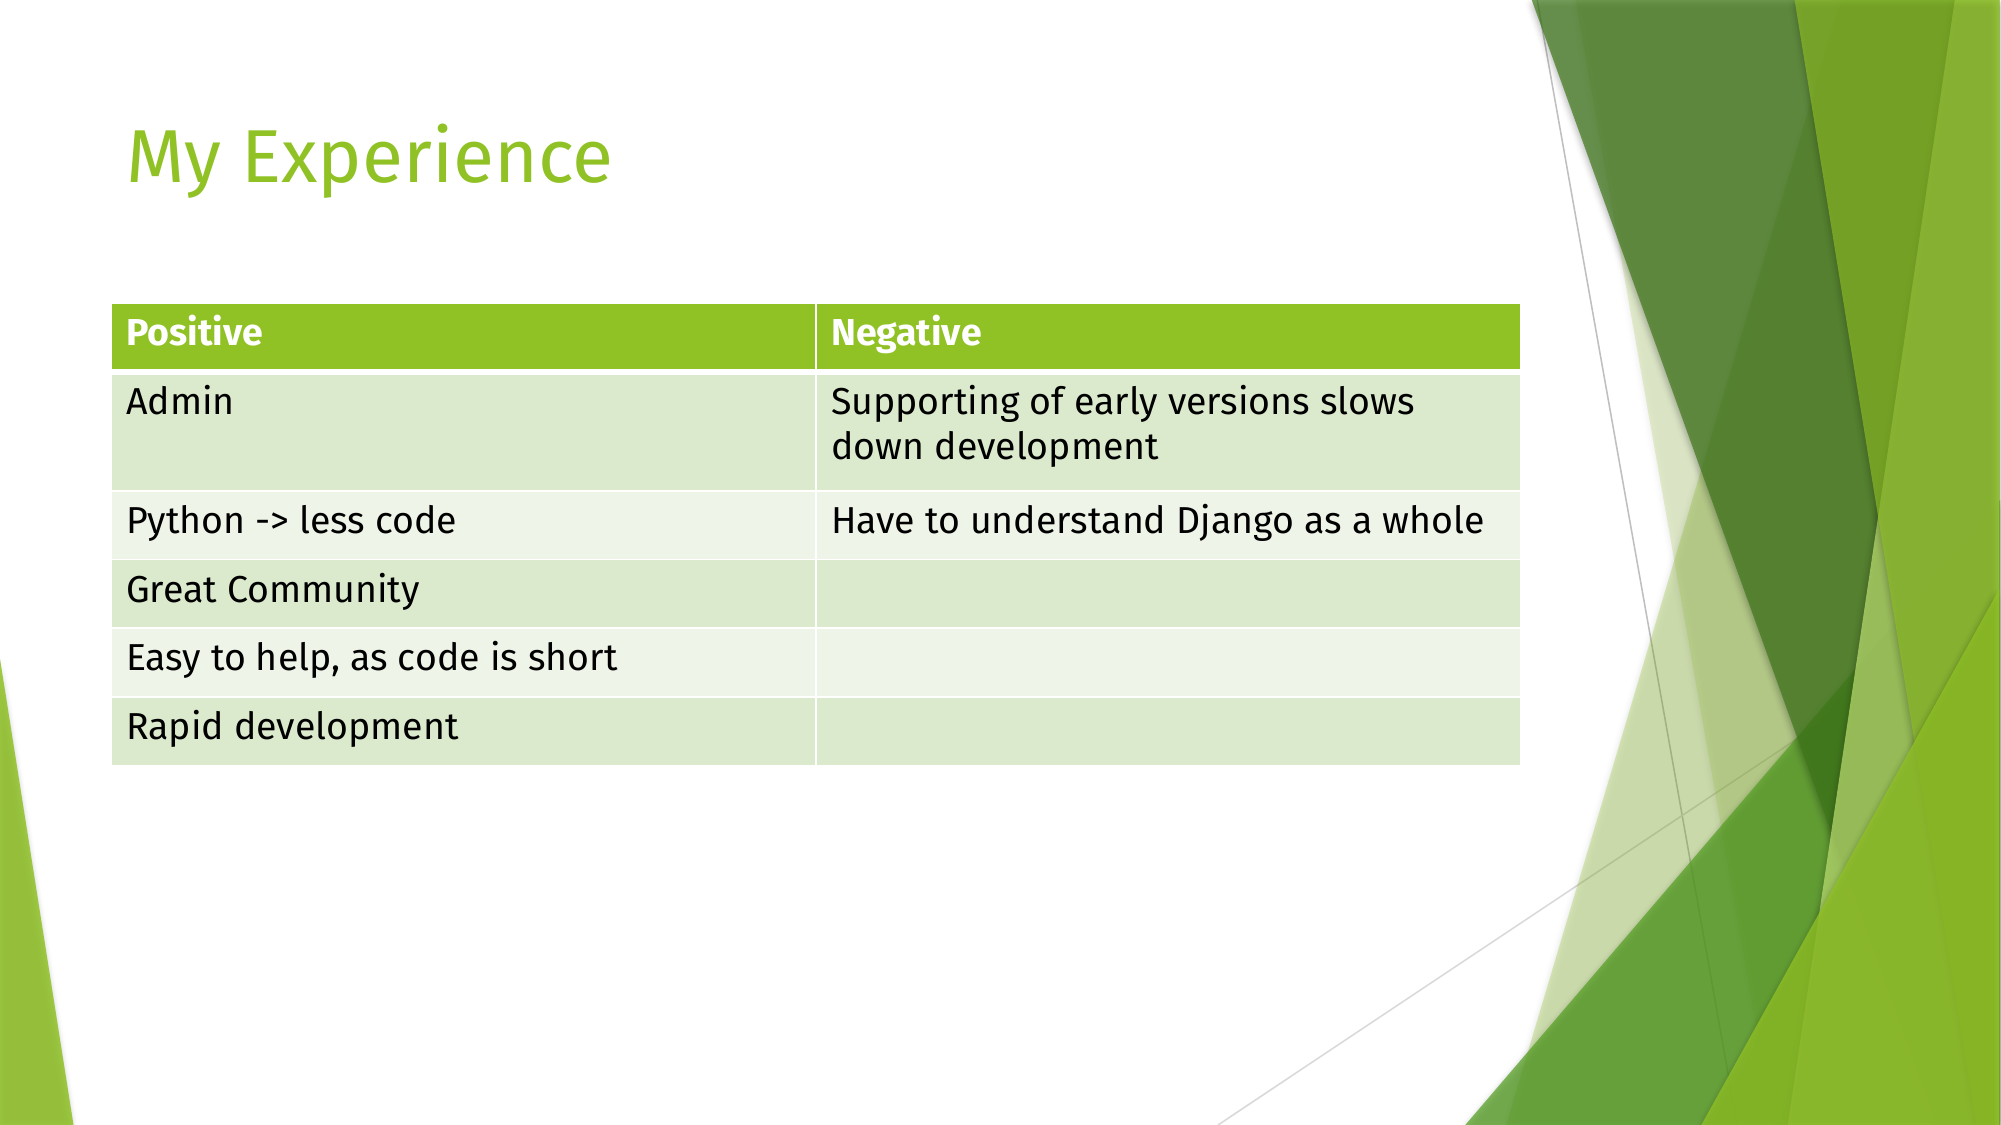

# My Experience
| Positive | Negative |
| --- | --- |
| Admin | Supporting of early versions slows down development |
| Python -> less code | Have to understand Django as a whole |
| Great Community |  |
| Easy to help, as code is short |  |
| Rapid development |  |